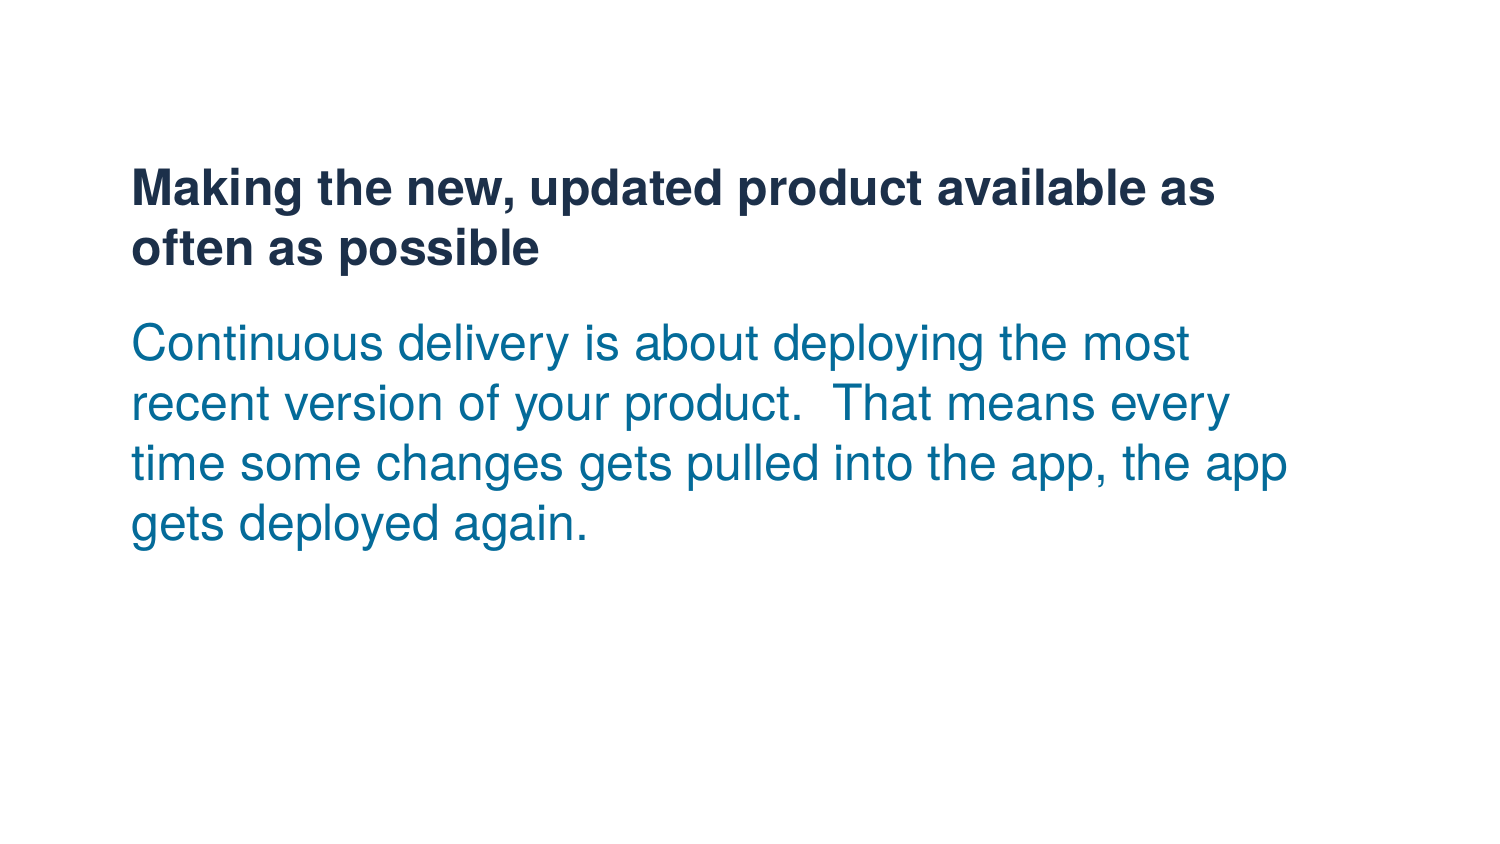

# Making the new, updated product available as often as possible
Continuous delivery is about deploying the most recent version of your product.  That means every time some changes gets pulled into the app, the app gets deployed again.